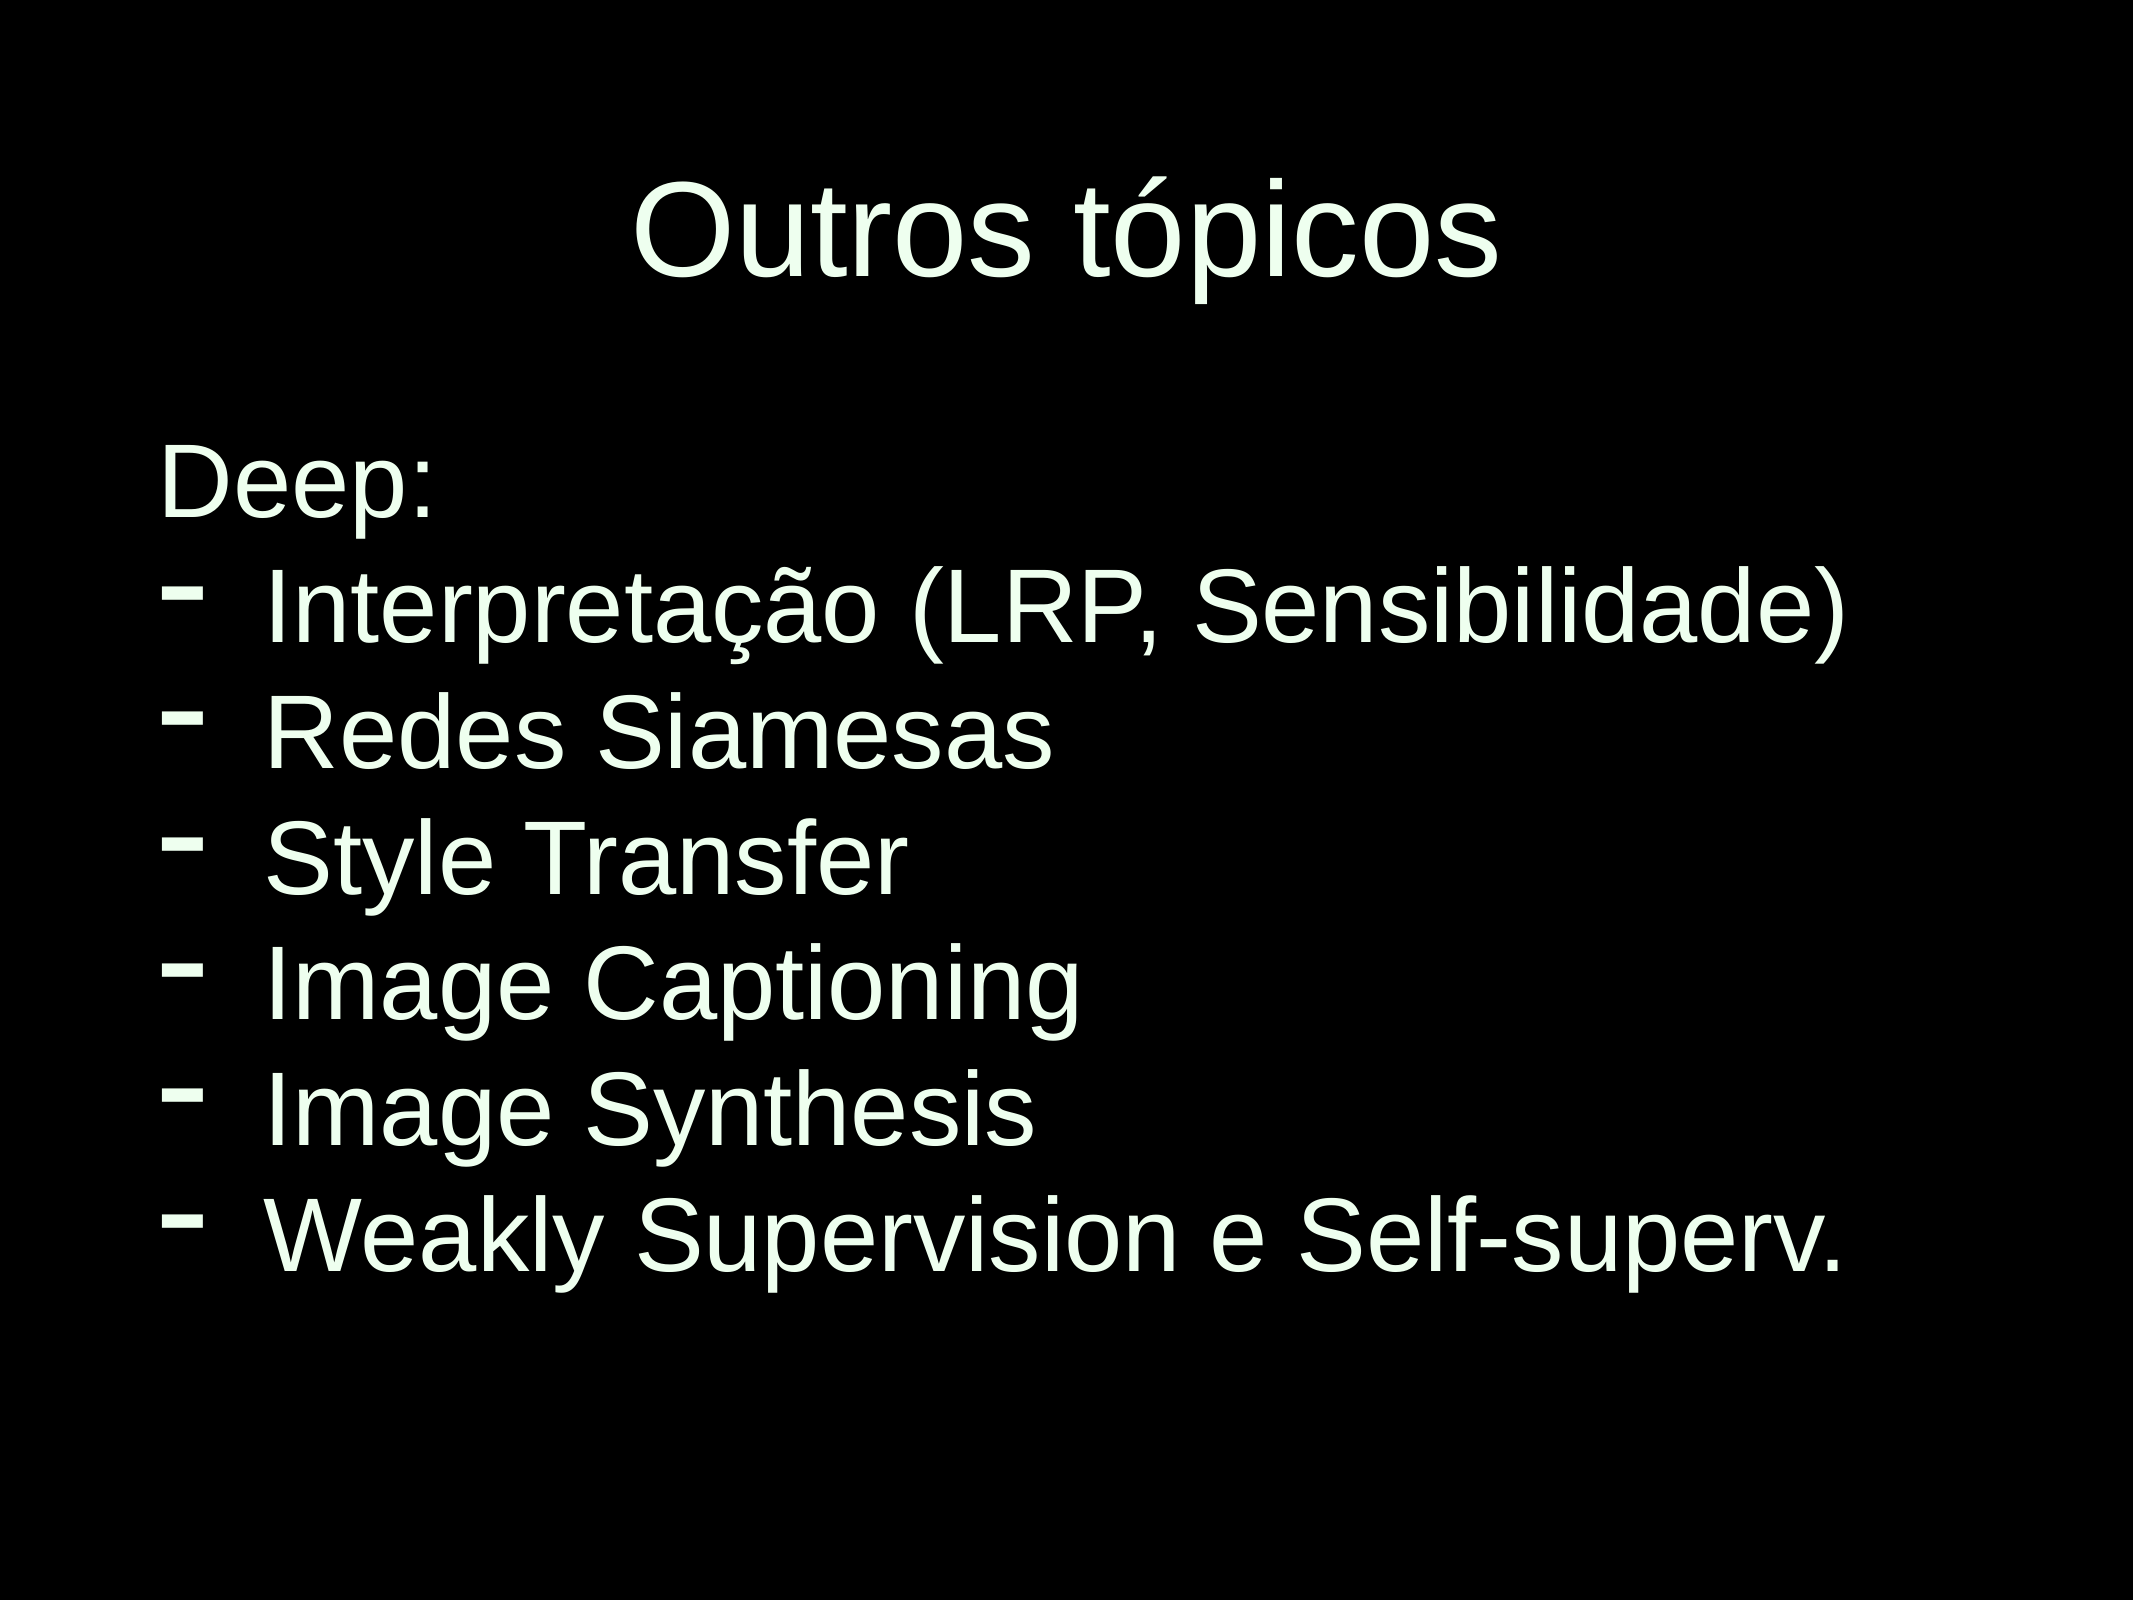

Outros tópicos
Deep:
Interpretação (LRP, Sensibilidade)
Redes Siamesas
Style Transfer
Image Captioning
Image Synthesis
Weakly Supervision e Self-superv.